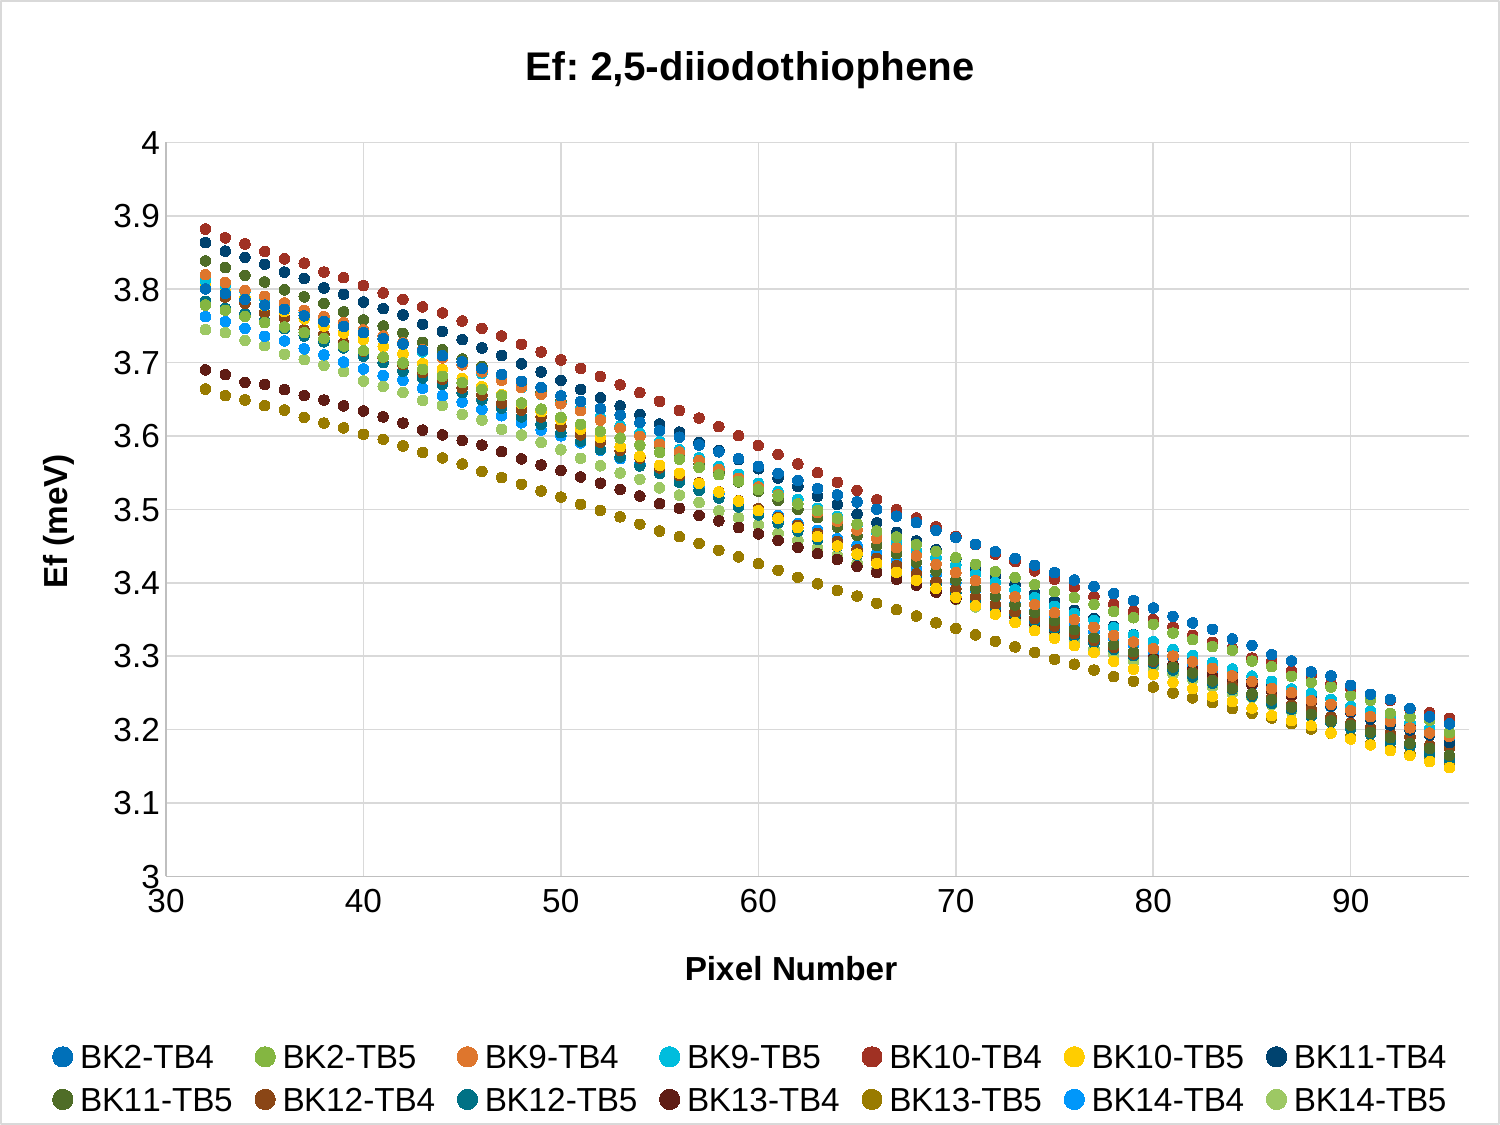

### Chart: Ef: 2,5-diiodothiophene

| Category | BK2-TB4 | BK2-TB5 | BK9-TB4 | BK9-TB5 | BK10-TB4 | BK10-TB5 | BK11-TB4 | BK11-TB5 | BK12-TB4 | BK12-TB5 | BK13-TB4 | BK13-TB5 | BK14-TB4 | BK14-TB5 |
|---|---|---|---|---|---|---|---|---|---|---|---|---|---|---|
#